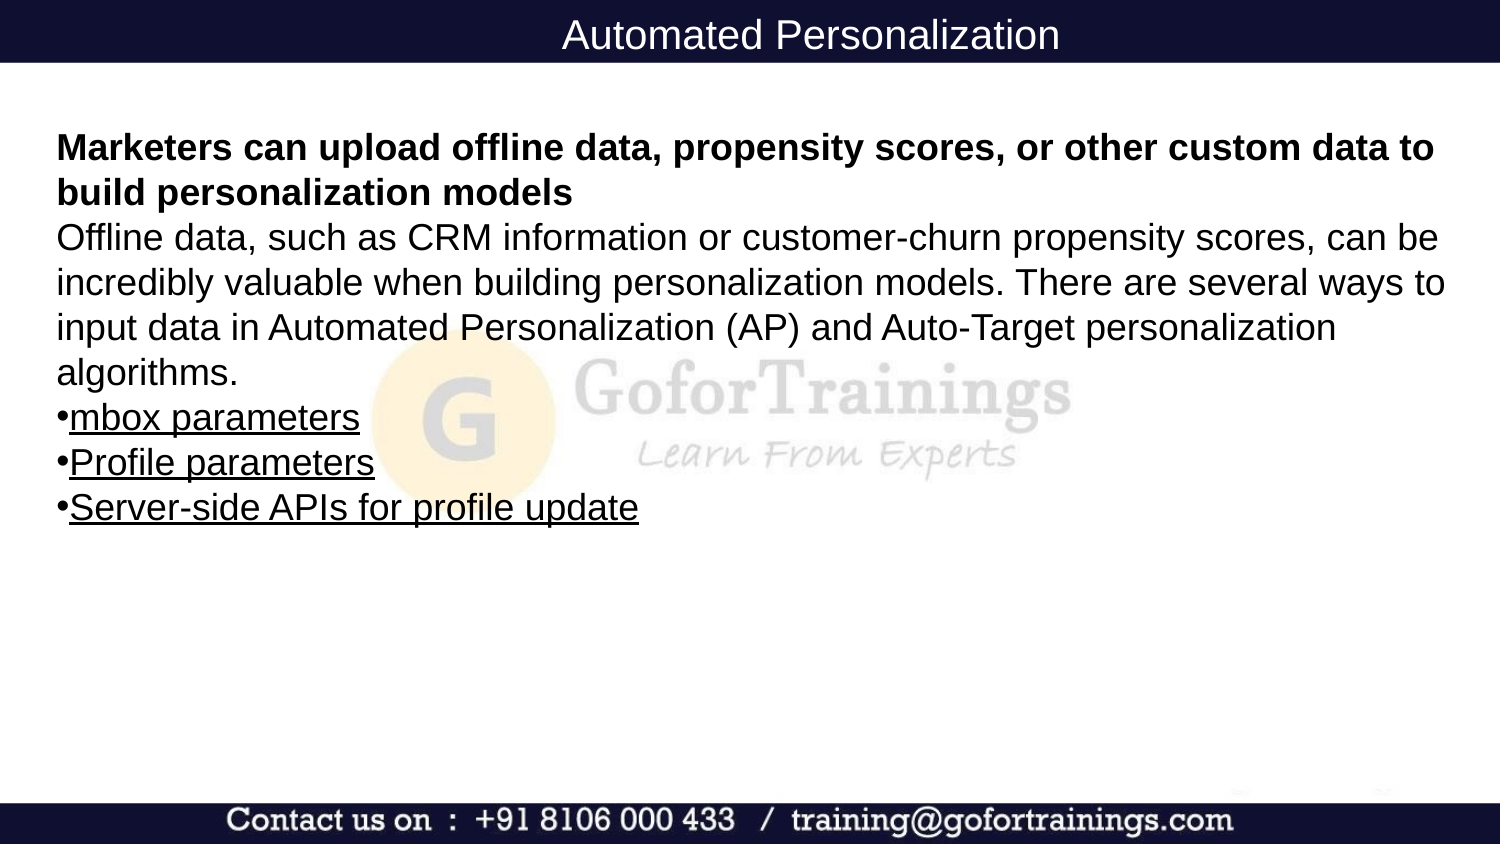

Automated Personalization

Marketers can upload offline data, propensity scores, or other custom data to build personalization models
Offline data, such as CRM information or customer-churn propensity scores, can be incredibly valuable when building personalization models. There are several ways to input data in Automated Personalization (AP) and Auto-Target personalization algorithms.
mbox parameters
Profile parameters
Server-side APIs for profile update